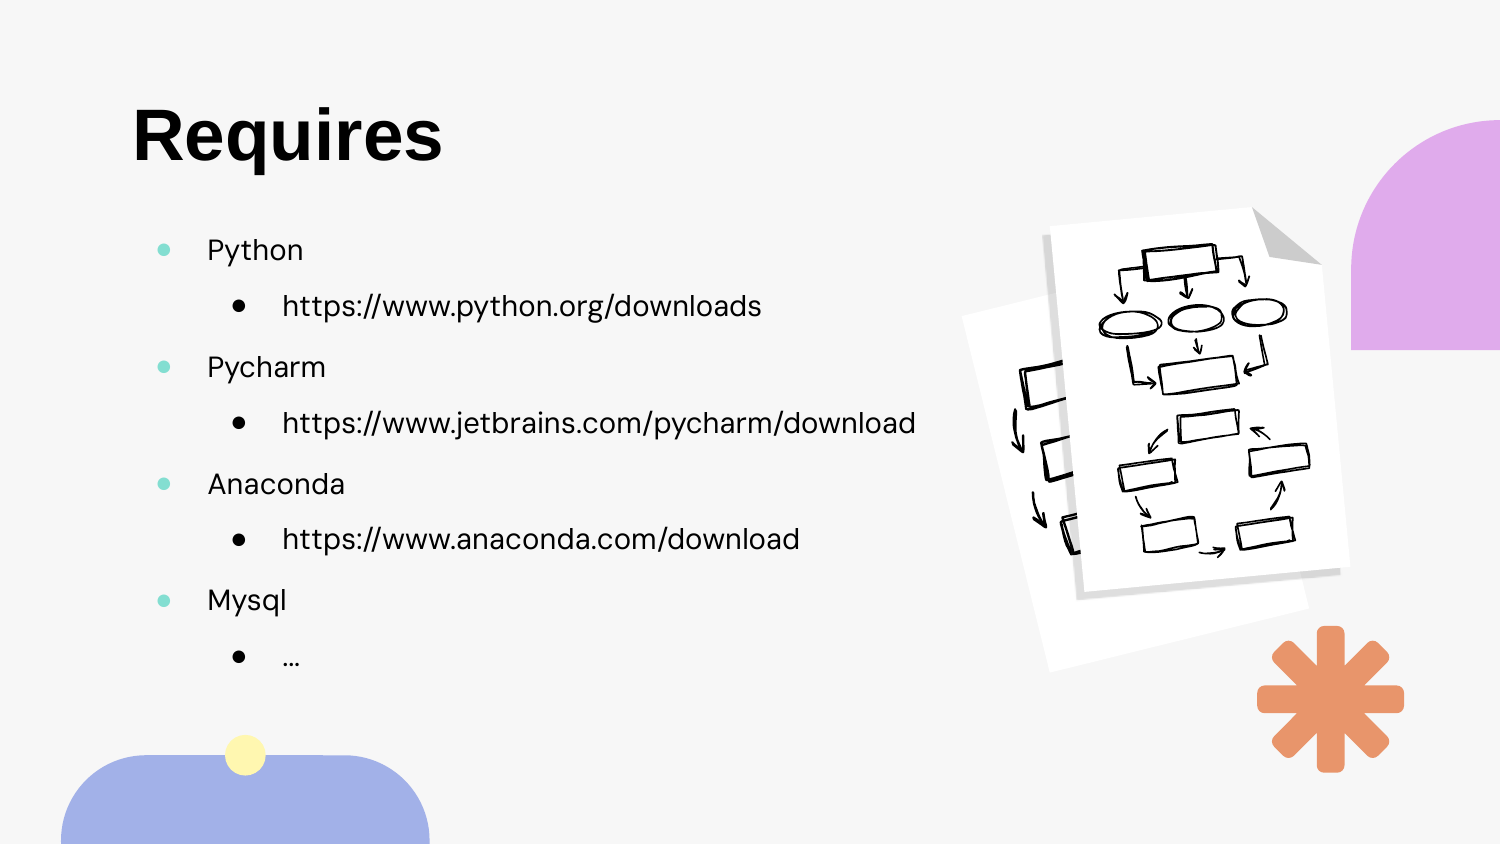

# Requires

Python
https://www.python.org/downloads
Pycharm
https://www.jetbrains.com/pycharm/download
Anaconda
https://www.anaconda.com/download
Mysql
...